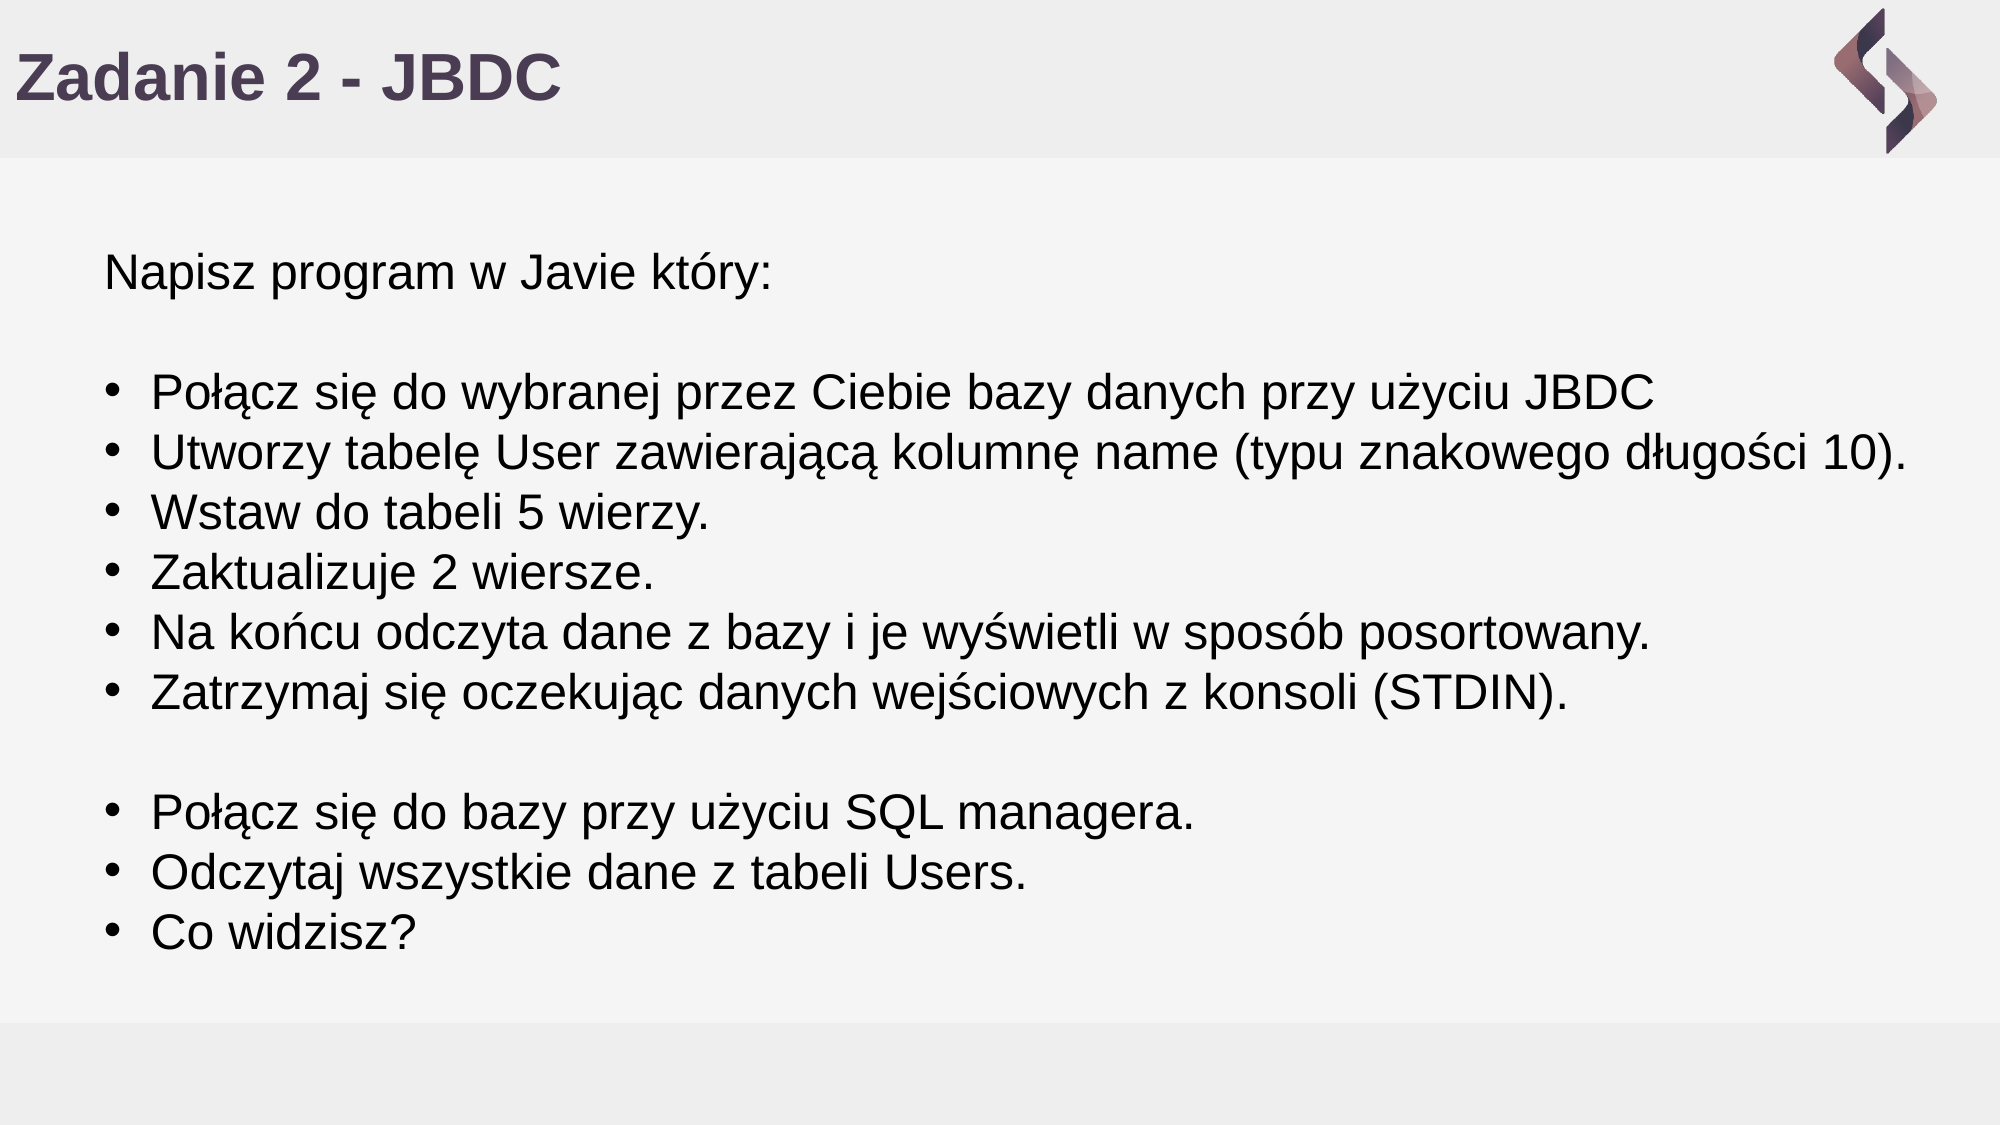

# Zadanie 2 - JBDC
Napisz program w Javie który:

Połącz się do wybranej przez Ciebie bazy danych przy użyciu JBDC
Utworzy tabelę User zawierającą kolumnę name (typu znakowego długości 10).
Wstaw do tabeli 5 wierzy.
Zaktualizuje 2 wiersze.
Na końcu odczyta dane z bazy i je wyświetli w sposób posortowany.
Zatrzymaj się oczekując danych wejściowych z konsoli (STDIN).

Połącz się do bazy przy użyciu SQL managera.
Odczytaj wszystkie dane z tabeli Users.
Co widzisz?